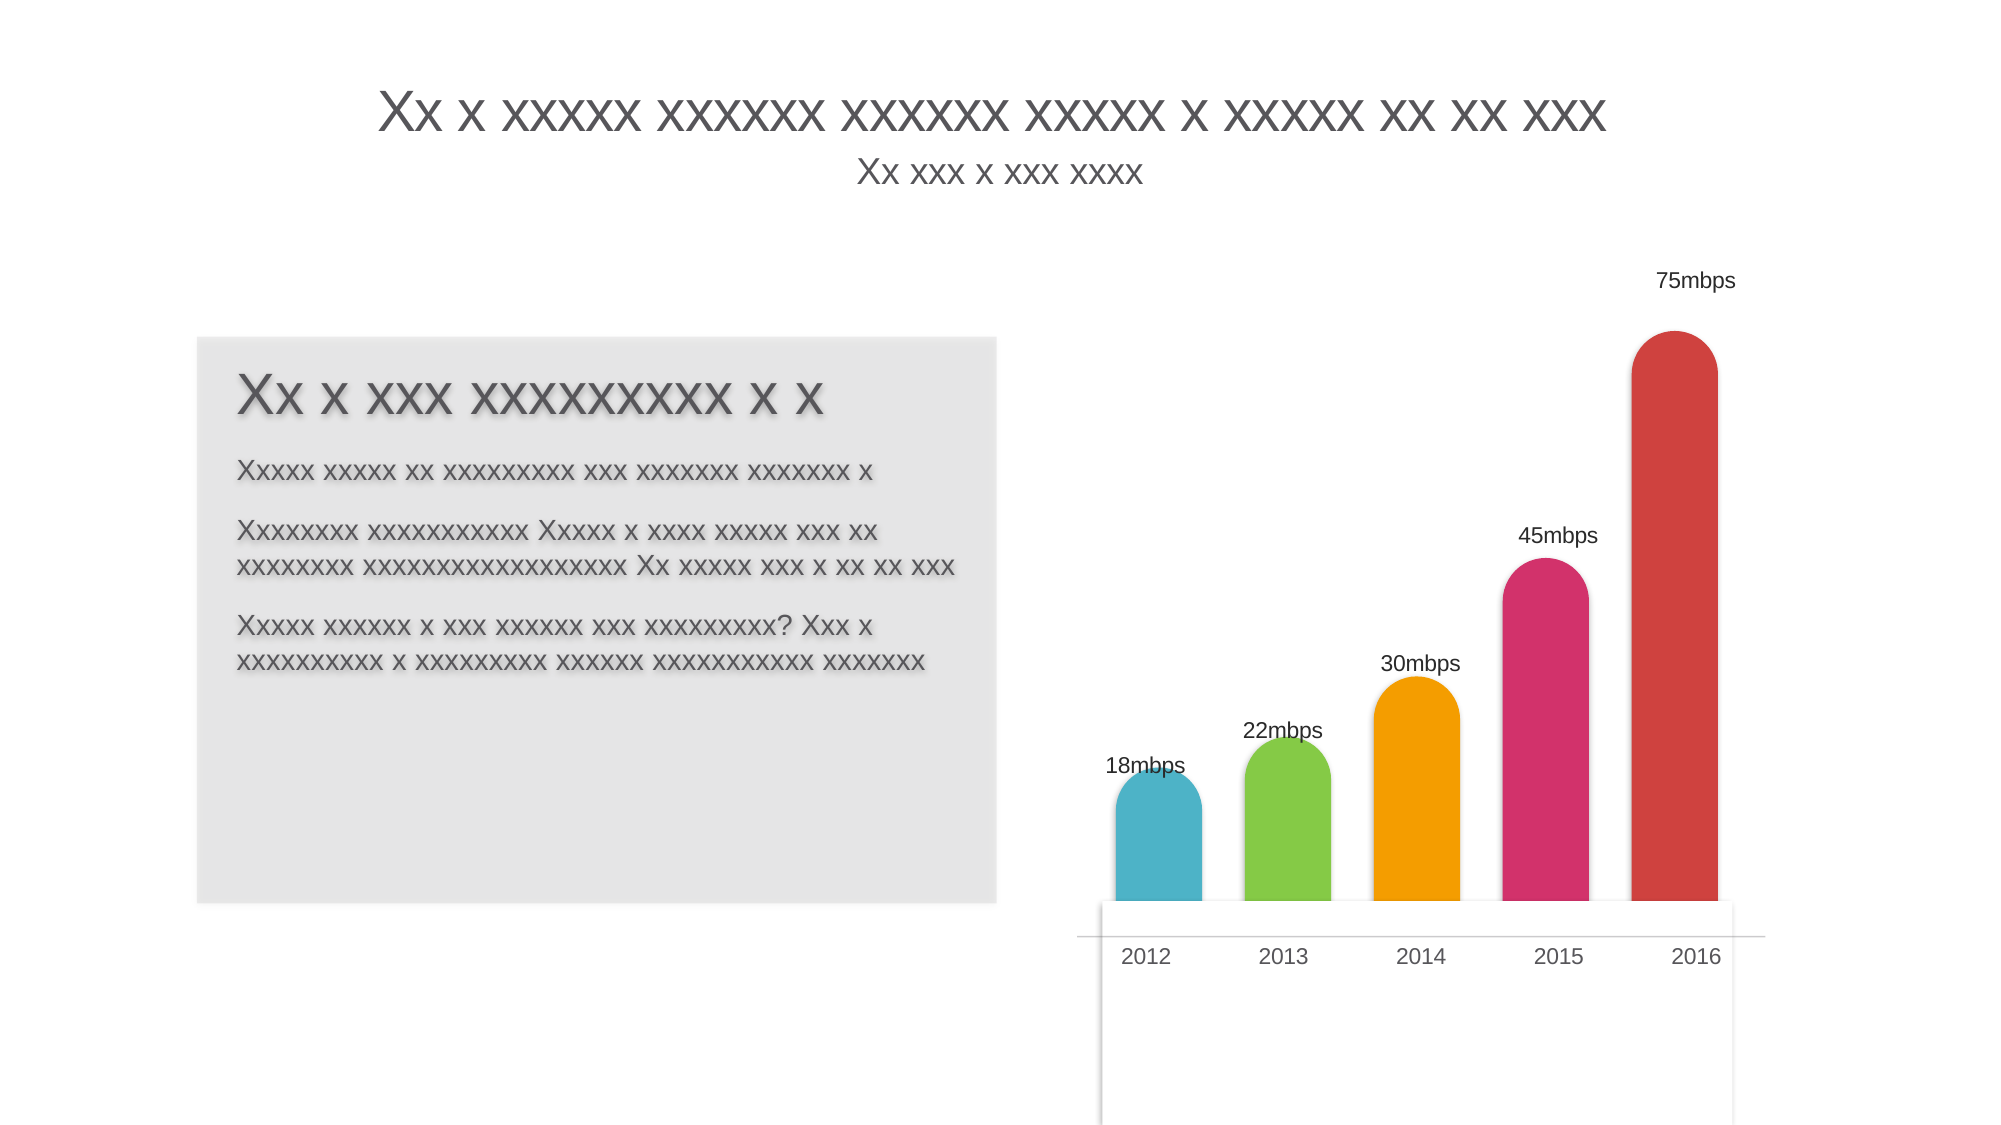

# Xx x xxxxx xxxxxx xxxxxx xxxxx x xxxxx xx xx xxx
Xx xxx x xxx xxxx

### Chart

| Category | Series 1 |
|---|---|
| 2012.0 | 18.0 |
| 2013.0 | 22.0 |
| 2014.0 | 30.0 |
| 2015.0 | 45.0 |
| 2016.0 | 75.0 |
Xx x xxx xxxxxxxxx x x
Xxxxx xxxxx xx xxxxxxxxx xxx xxxxxxx xxxxxxx x
Xxxxxxxx xxxxxxxxxxx Xxxxx x xxxx xxxxx xxx xx xxxxxxxx xxxxxxxxxxxxxxxxxx Xx xxxxx xxx x xx xx xxx
Xxxxx xxxxxx x xxx xxxxxx xxx xxxxxxxxx? Xxx x xxxxxxxxxx x xxxxxxxxx xxxxxx xxxxxxxxxxx xxxxxxx